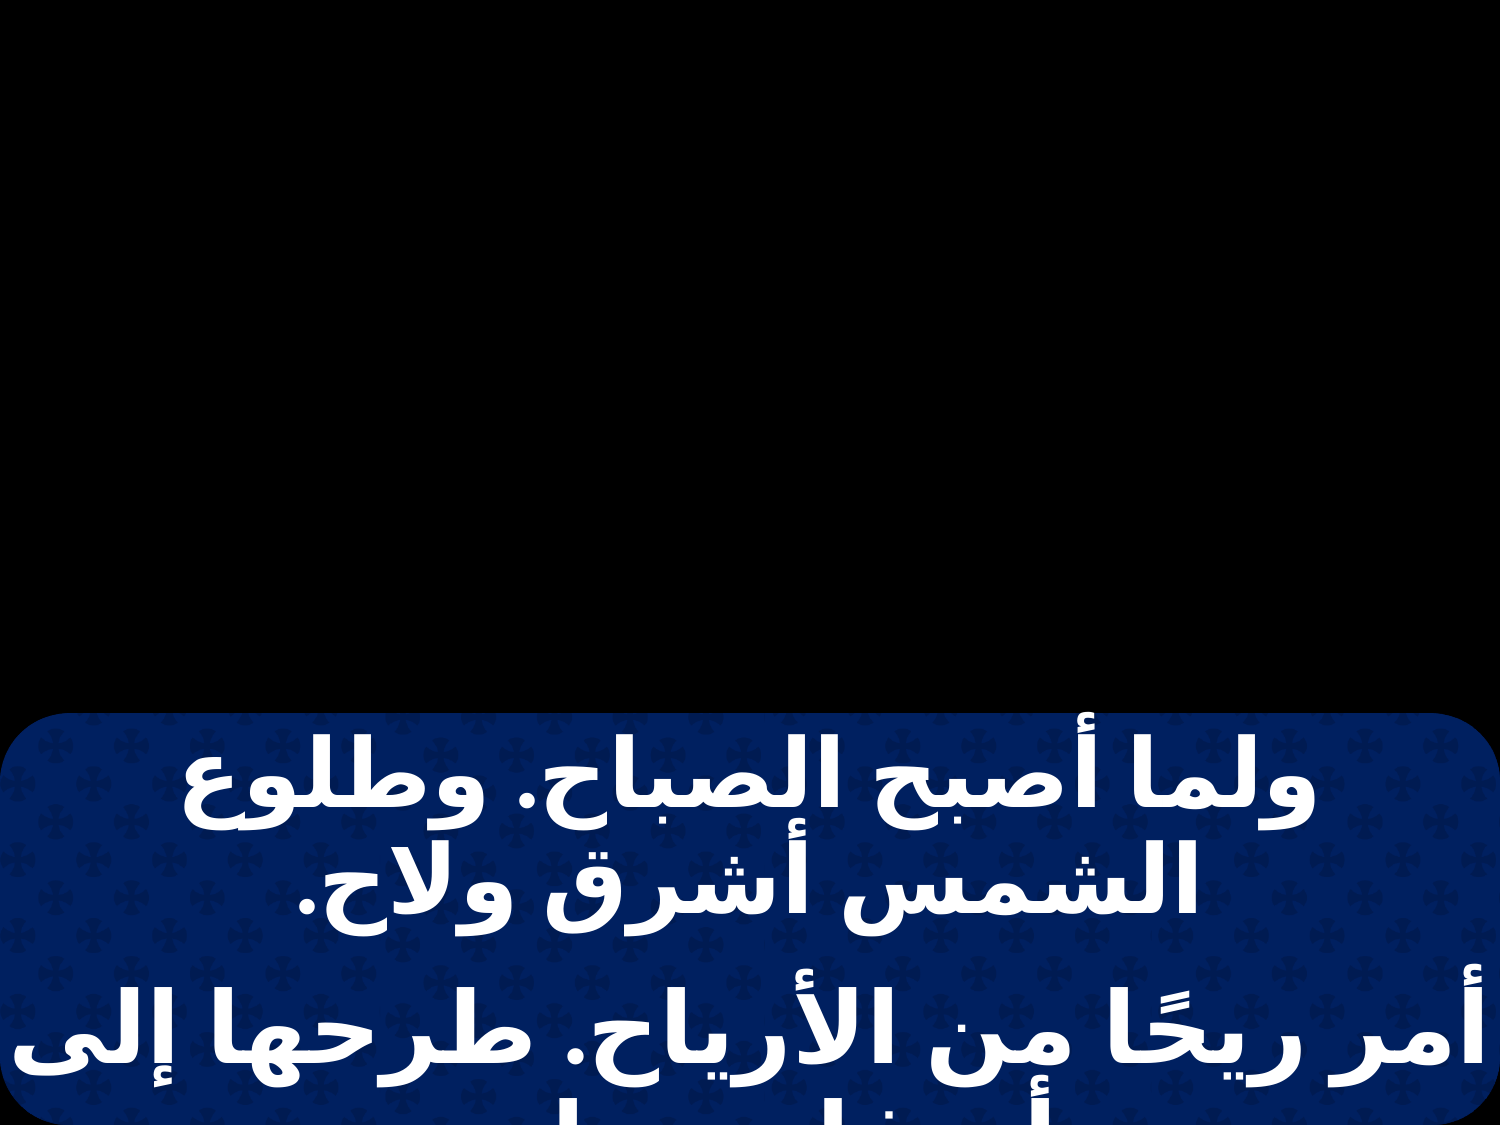

| ولما أصبح الصباح. وطلوع الشمس أشرق ولاح. |
| --- |
|  |
| أمر ريحًا من الأرياح. طرحها إلى أسفل تحتان. |